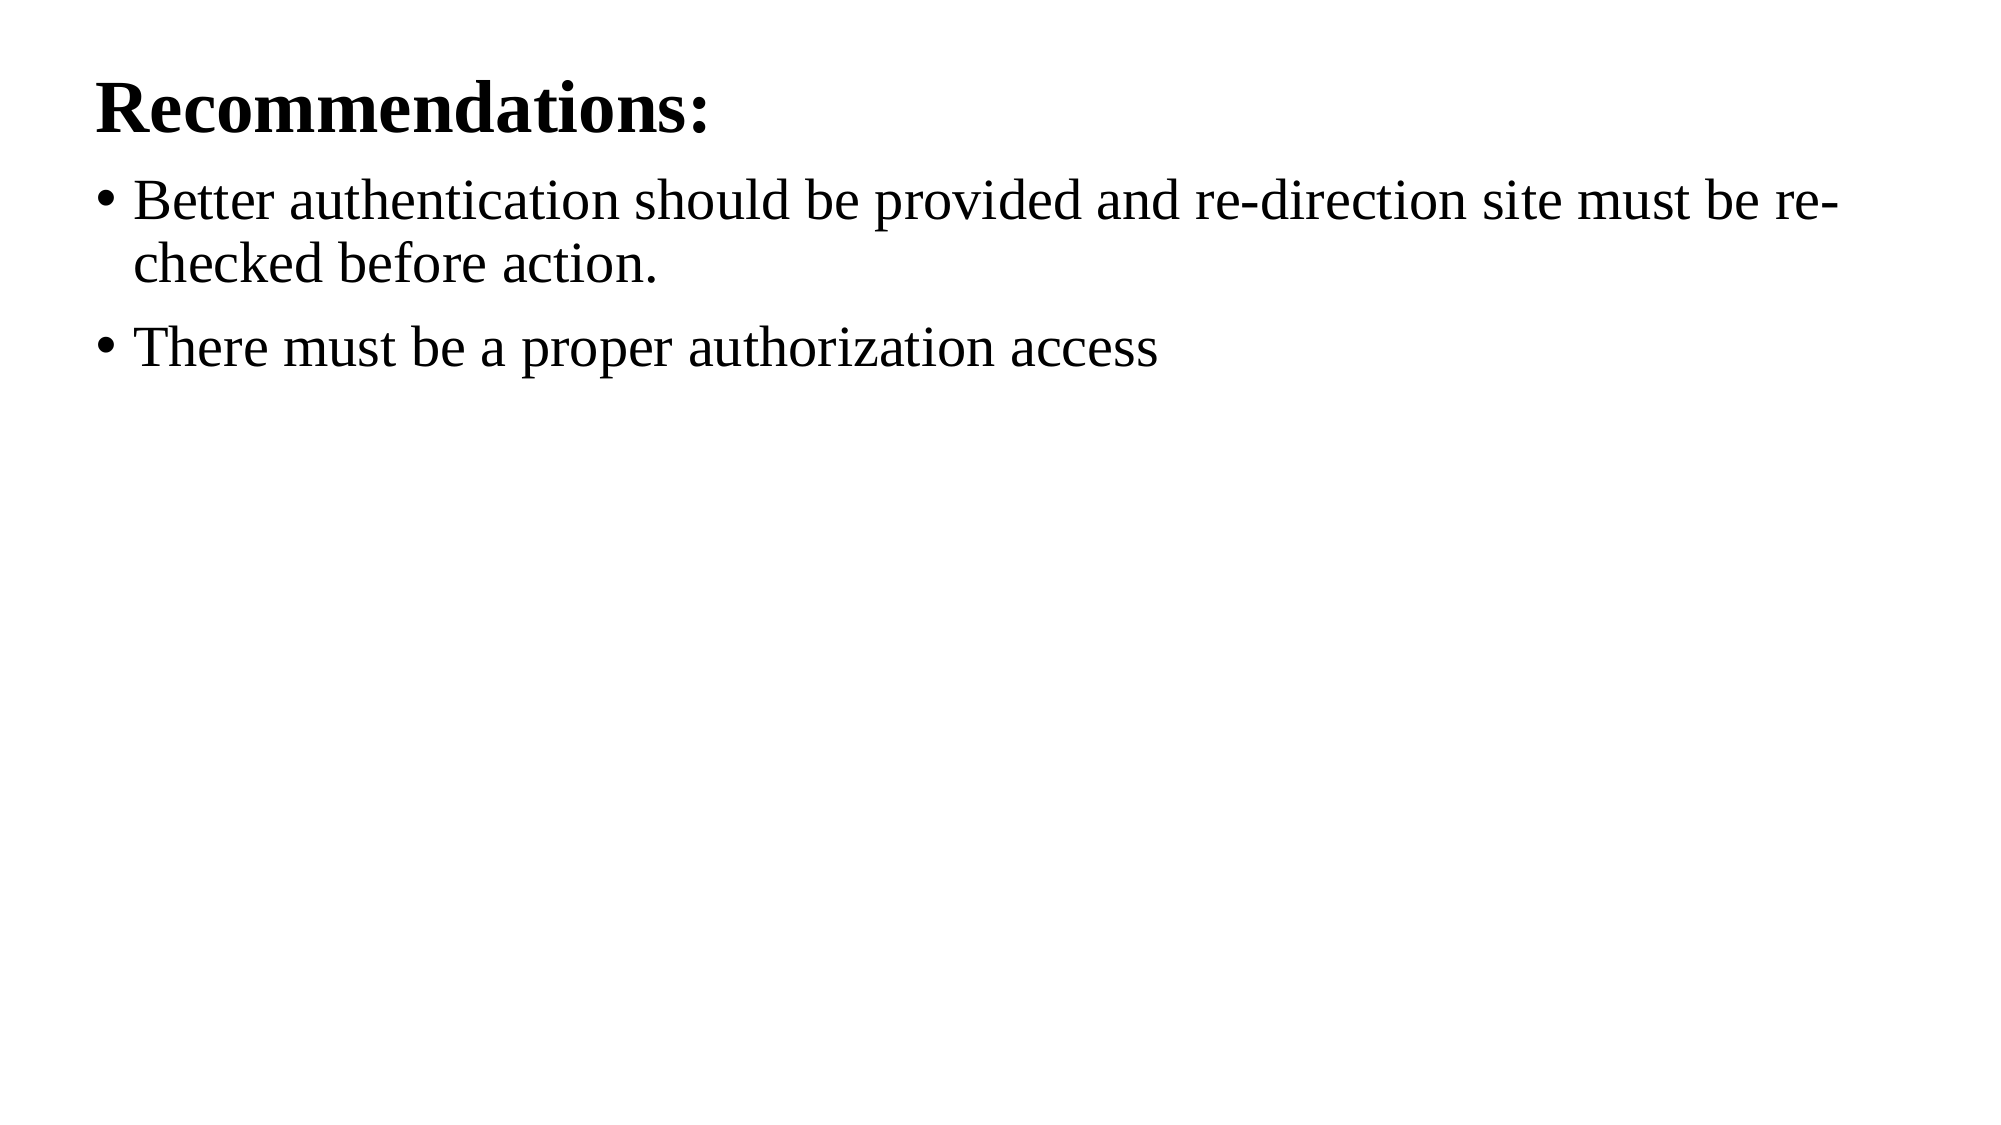

Recommendations:
Better authentication should be provided and re-direction site must be re-checked before action.
There must be a proper authorization access